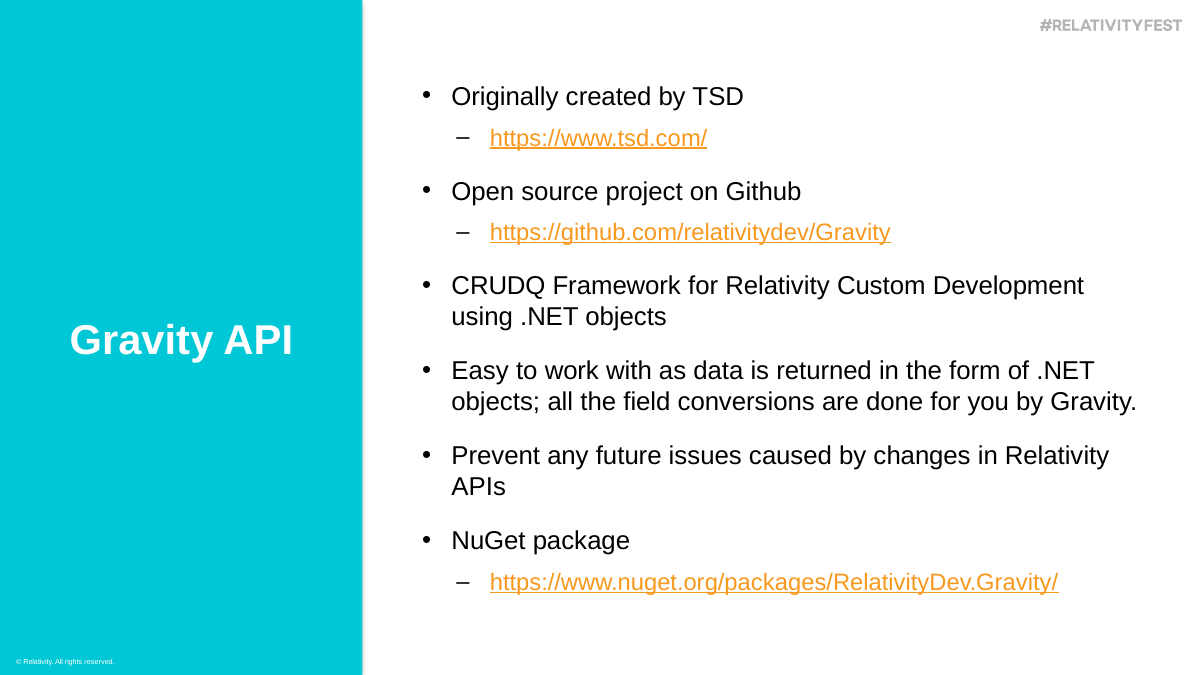

Originally created by TSD
https://www.tsd.com/
Open source project on Github
https://github.com/relativitydev/Gravity
CRUDQ Framework for Relativity Custom Development using .NET objects
Easy to work with as data is returned in the form of .NET objects; all the field conversions are done for you by Gravity.
Prevent any future issues caused by changes in Relativity APIs
NuGet package
https://www.nuget.org/packages/RelativityDev.Gravity/
Gravity API